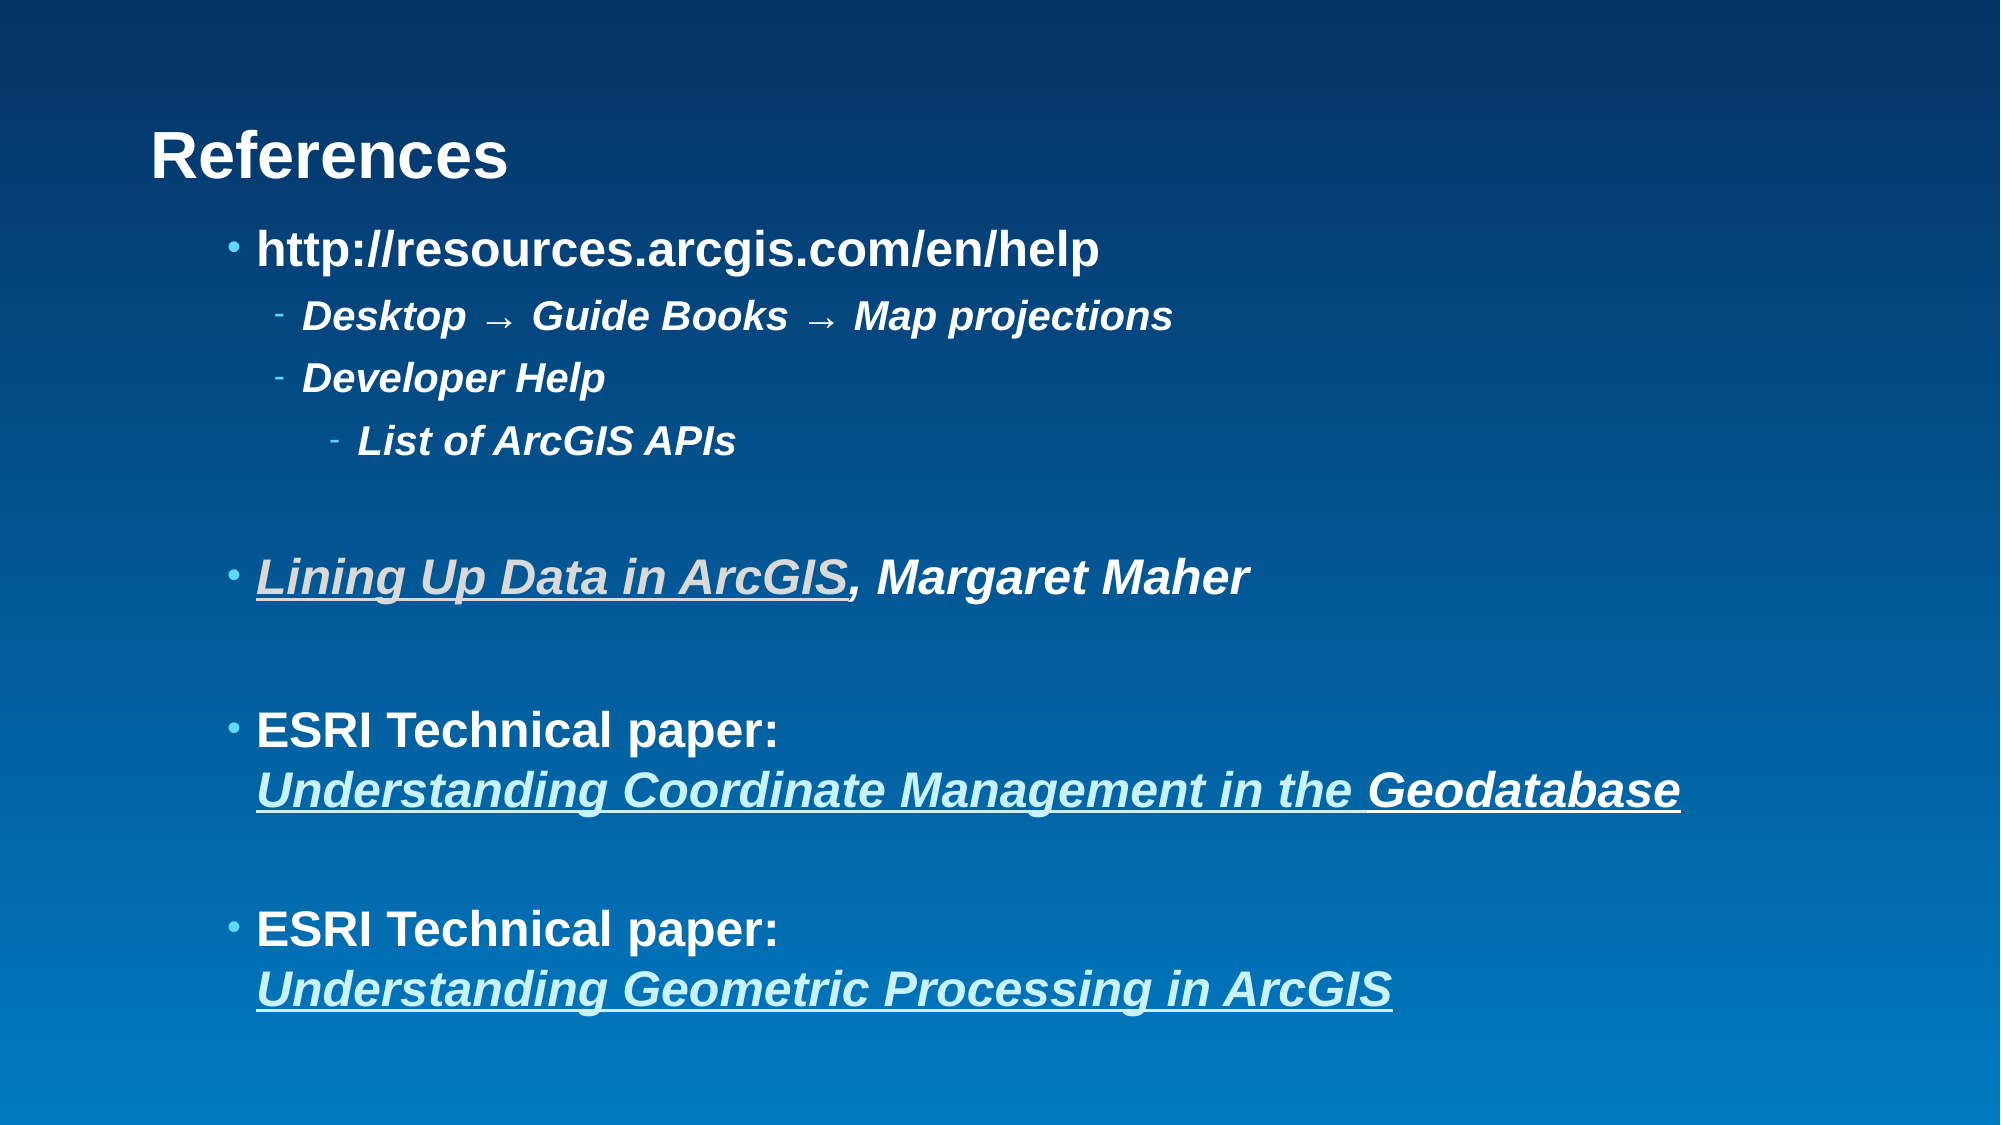

# References
http://resources.arcgis.com/en/help
Desktop → Guide Books → Map projections
Developer Help
List of ArcGIS APIs

Lining Up Data in ArcGIS, Margaret Maher

ESRI Technical paper: Understanding Coordinate Management in the Geodatabase
ESRI Technical paper: Understanding Geometric Processing in ArcGIS